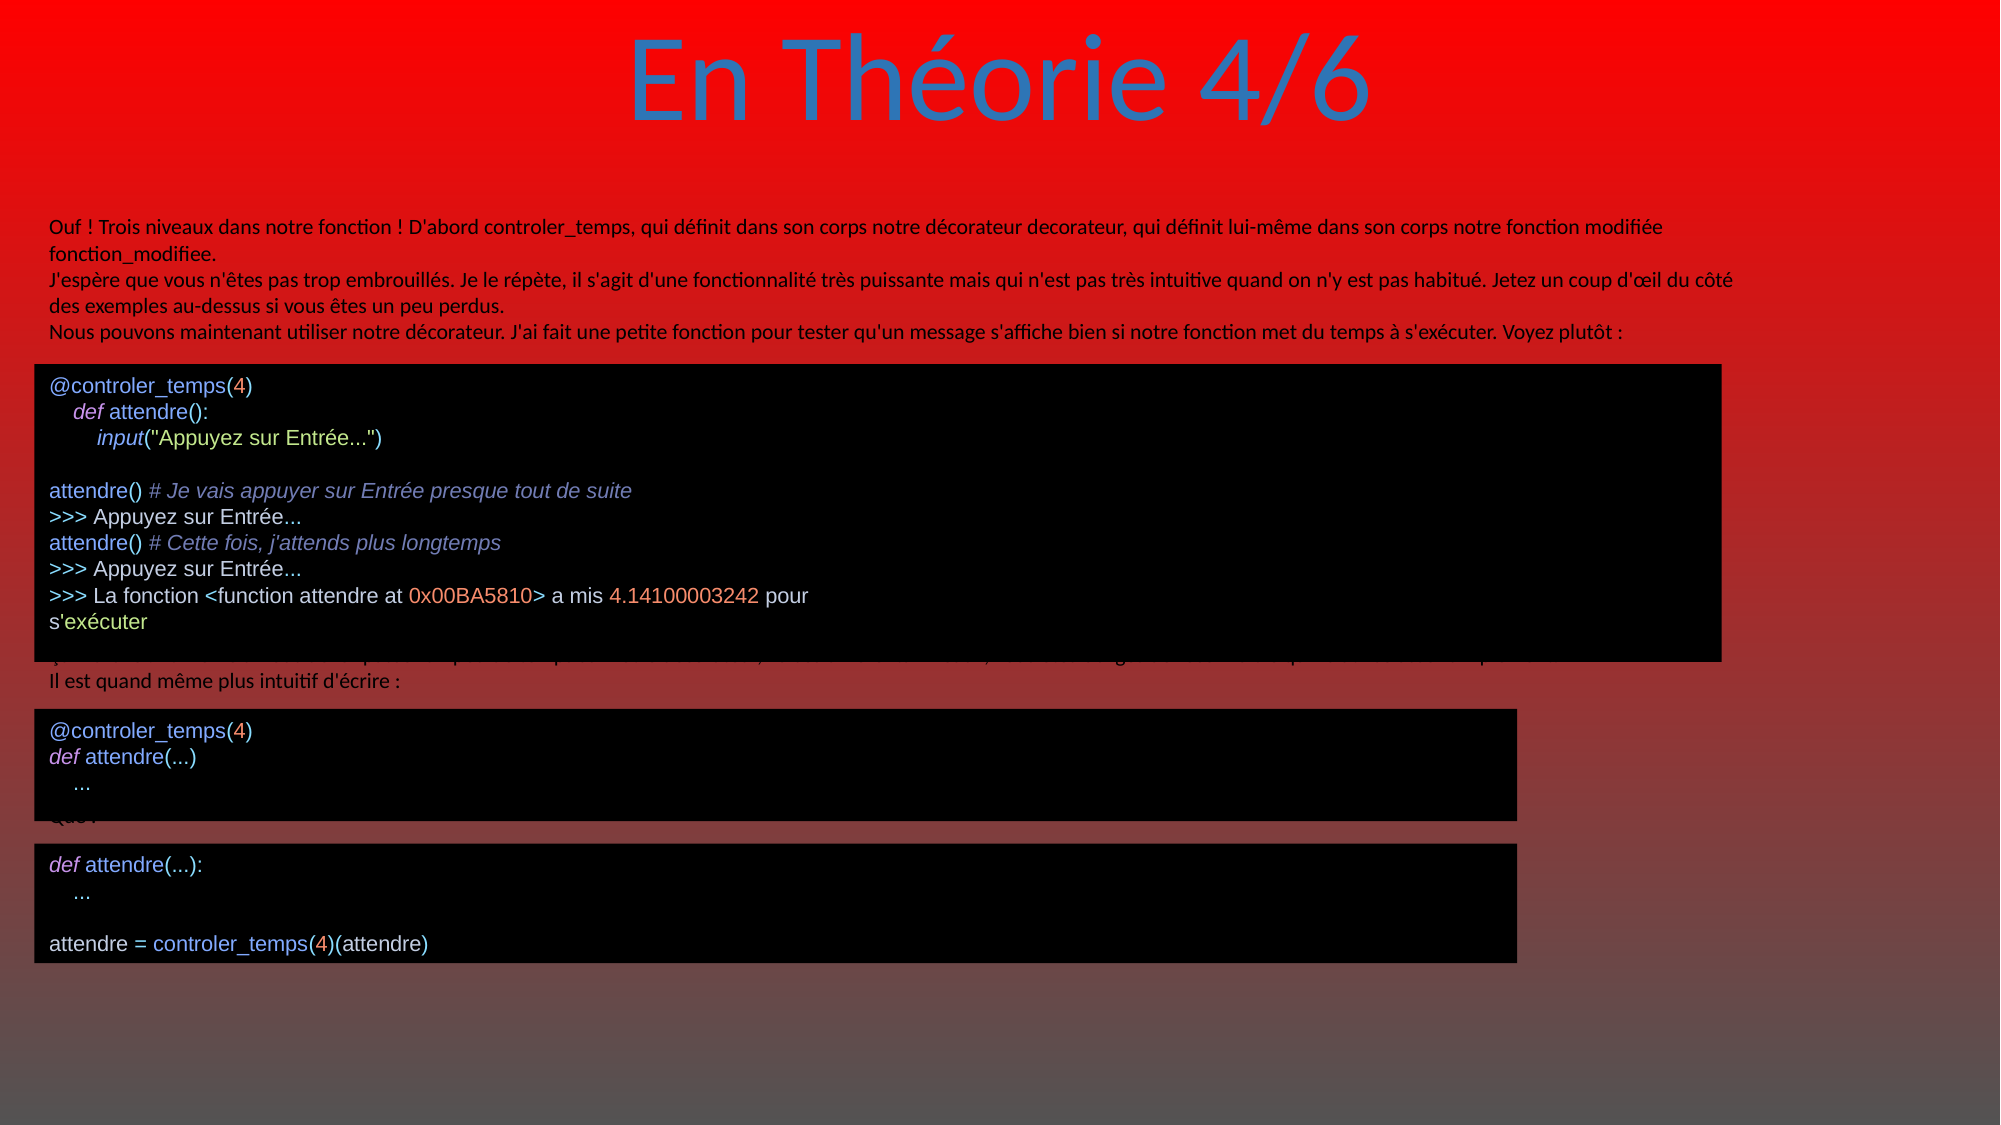

# En Théorie 4/6

Ouf ! Trois niveaux dans notre fonction ! D'abord controler_temps, qui définit dans son corps notre décorateur decorateur, qui définit lui-même dans son corps notre fonction modifiée fonction_modifiee.
J'espère que vous n'êtes pas trop embrouillés. Je le répète, il s'agit d'une fonctionnalité très puissante mais qui n'est pas très intuitive quand on n'y est pas habitué. Jetez un coup d'œil du côté des exemples au-dessus si vous êtes un peu perdus.
Nous pouvons maintenant utiliser notre décorateur. J'ai fait une petite fonction pour tester qu'un message s'affiche bien si notre fonction met du temps à s'exécuter. Voyez plutôt :
@controler_temps(4)
    def attendre():
        input("Appuyez sur Entrée...")
attendre() # Je vais appuyer sur Entrée presque tout de suite
>>> Appuyez sur Entrée...
attendre() # Cette fois, j'attends plus longtemps
>>> Appuyez sur Entrée...
>>> La fonction <function attendre at 0x00BA5810> a mis 4.14100003242 pour s'exécuter
Ça marche ! Et même si vous devez passer un peu de temps sur votre décorateur, vu ses différents niveaux, vous êtes obligés de reconnaître qu'il s'utilise assez simplement.
Il est quand même plus intuitif d'écrire :
@controler_temps(4)
def attendre(...)
    ...
Que :
def attendre(...):
    ...
attendre = controler_temps(4)(attendre)

480